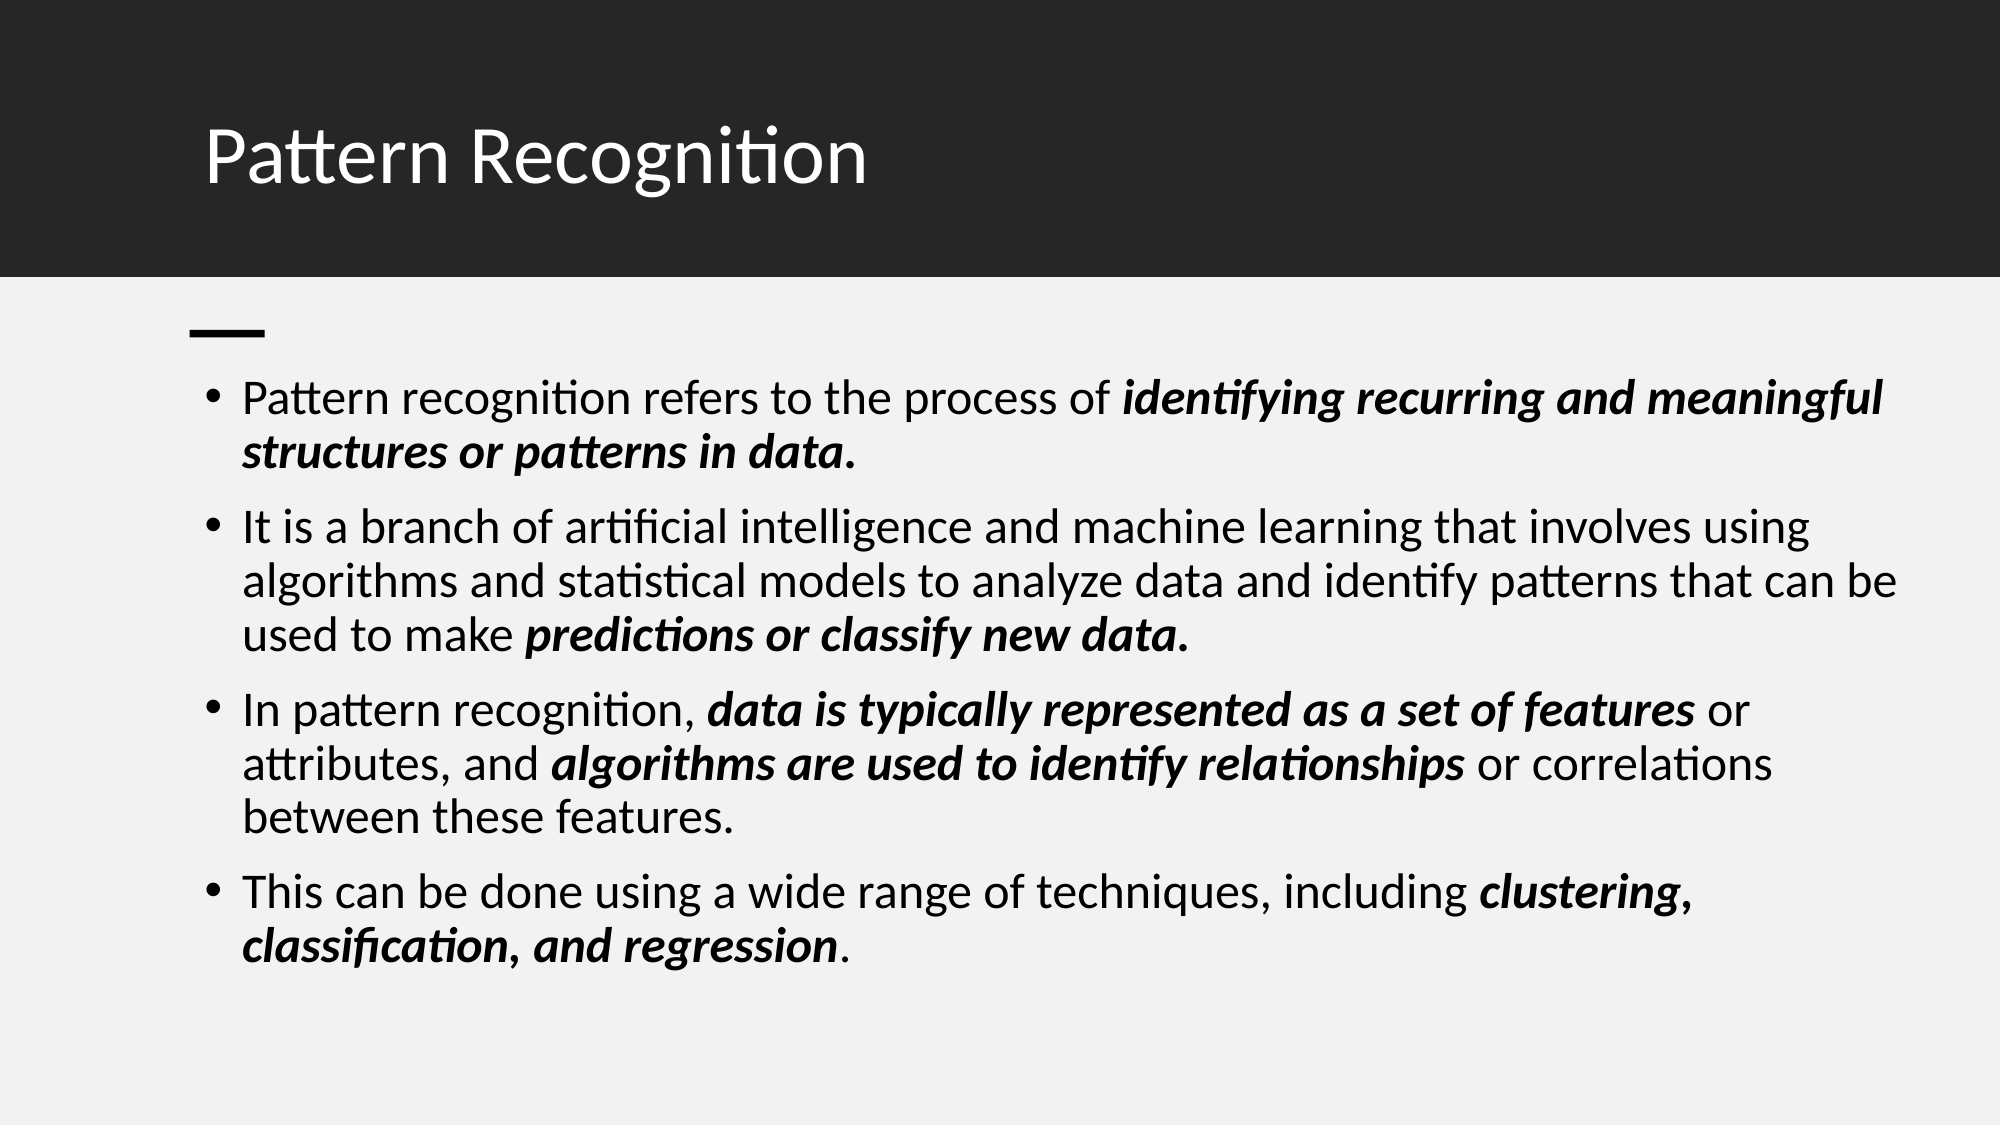

# Pattern Recognition

Pattern recognition refers to the process of identifying recurring and meaningful structures or patterns in data.
It is a branch of artificial intelligence and machine learning that involves using algorithms and statistical models to analyze data and identify patterns that can be used to make predictions or classify new data.
In pattern recognition, data is typically represented as a set of features or attributes, and algorithms are used to identify relationships or correlations between these features.
This can be done using a wide range of techniques, including clustering, classification, and regression.